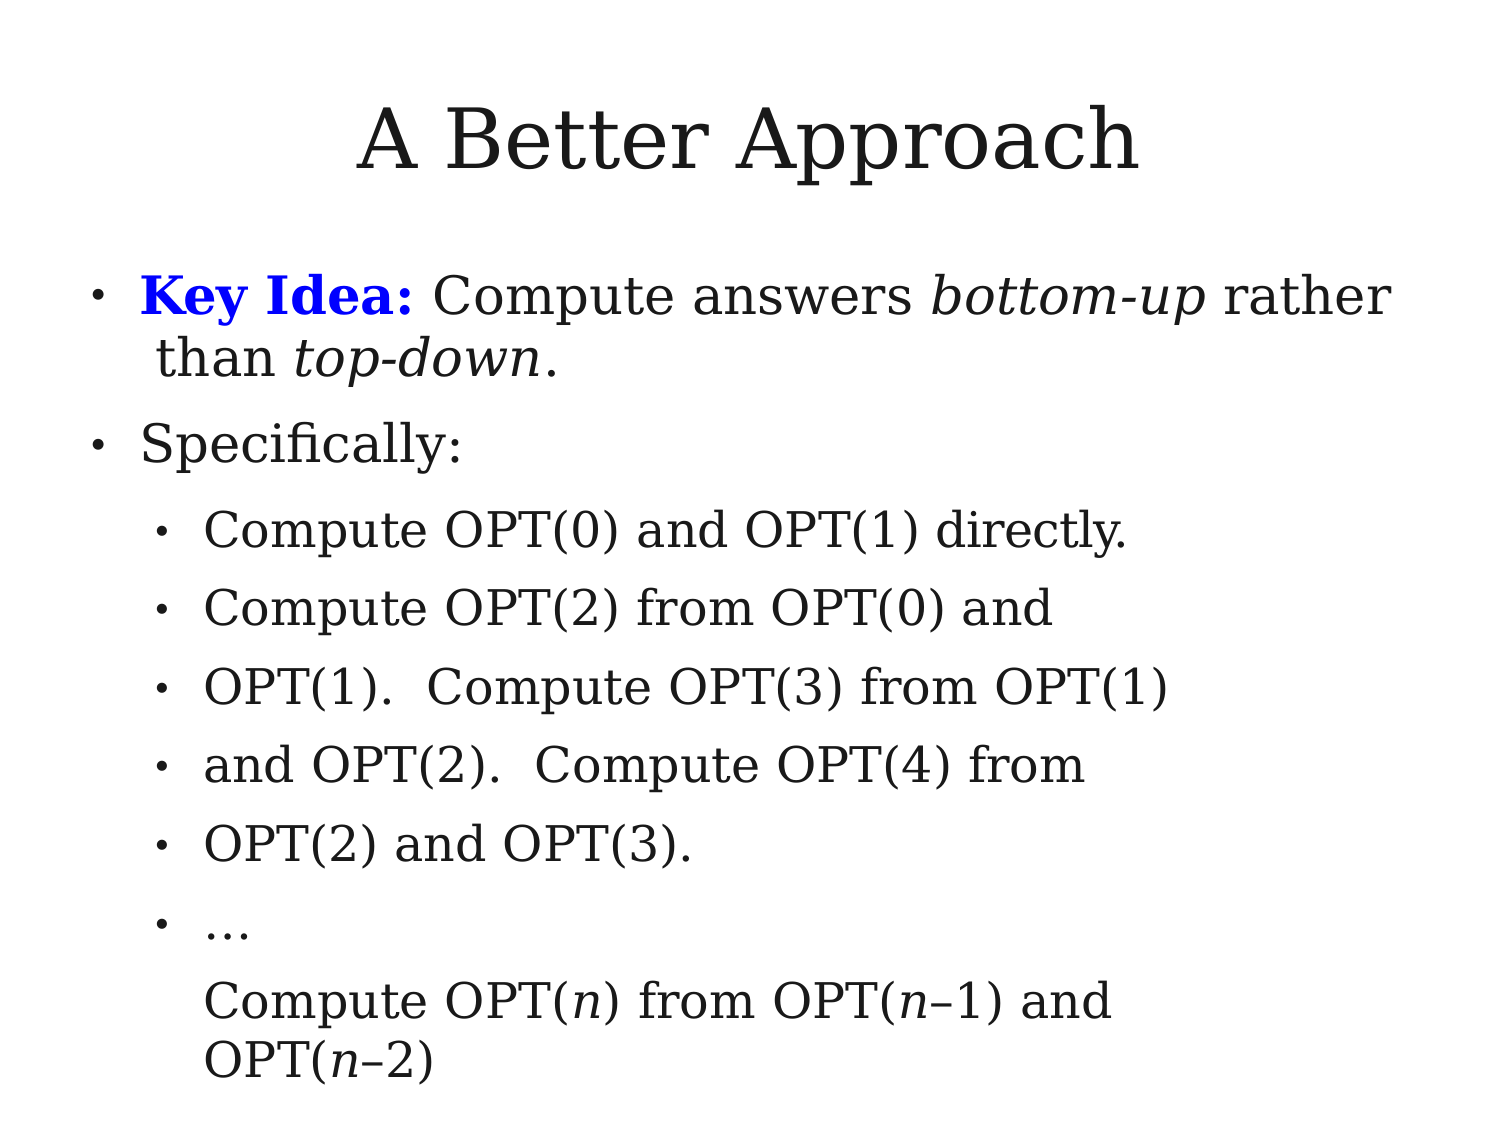

# A Better Approach
Key Idea: Compute answers bottom-up rather  than top-down.
Specifically:
●
●
Compute OPT(0) and OPT(1) directly.  Compute OPT(2) from OPT(0) and OPT(1).  Compute OPT(3) from OPT(1) and OPT(2).  Compute OPT(4) from OPT(2) and OPT(3).
…
Compute OPT(n) from OPT(n–1) and OPT(n–2)
●
●
●
●
●
●